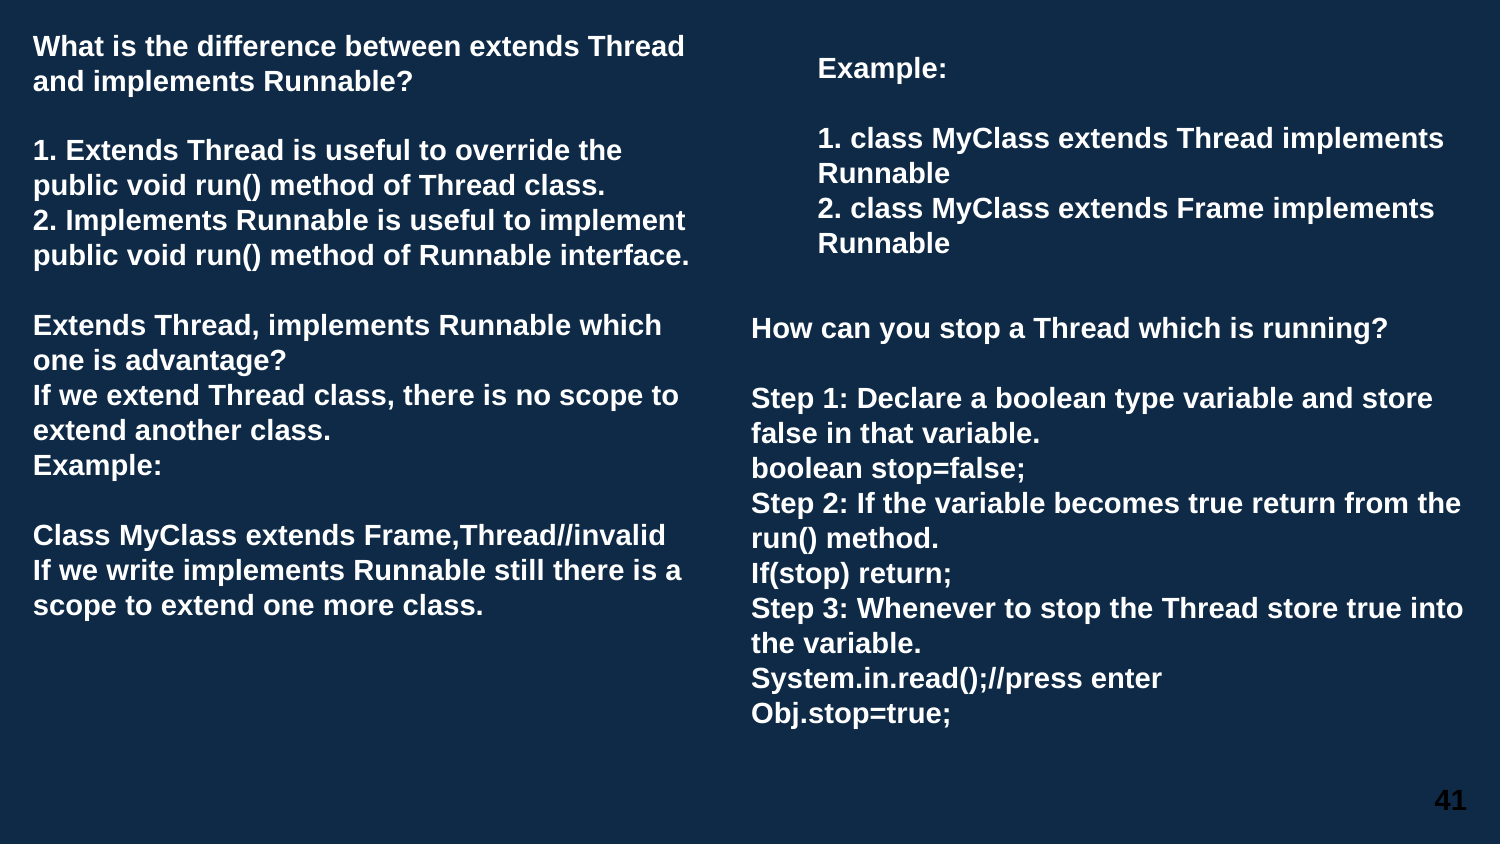

What is the difference between extends Thread and implements Runnable?

1. Extends Thread is useful to override the public void run() method of Thread class.
2. Implements Runnable is useful to implement public void run() method of Runnable interface.

Extends Thread, implements Runnable which one is advantage?
If we extend Thread class, there is no scope to extend another class.
Example:

Class MyClass extends Frame,Thread//invalid
If we write implements Runnable still there is a scope to extend one more class.

Example:

1. class MyClass extends Thread implements Runnable
2. class MyClass extends Frame implements Runnable
How can you stop a Thread which is running?

Step 1: Declare a boolean type variable and store false in that variable.
boolean stop=false;
Step 2: If the variable becomes true return from the run() method.
If(stop) return;
Step 3: Whenever to stop the Thread store true into the variable.
System.in.read();//press enter
Obj.stop=true;
41